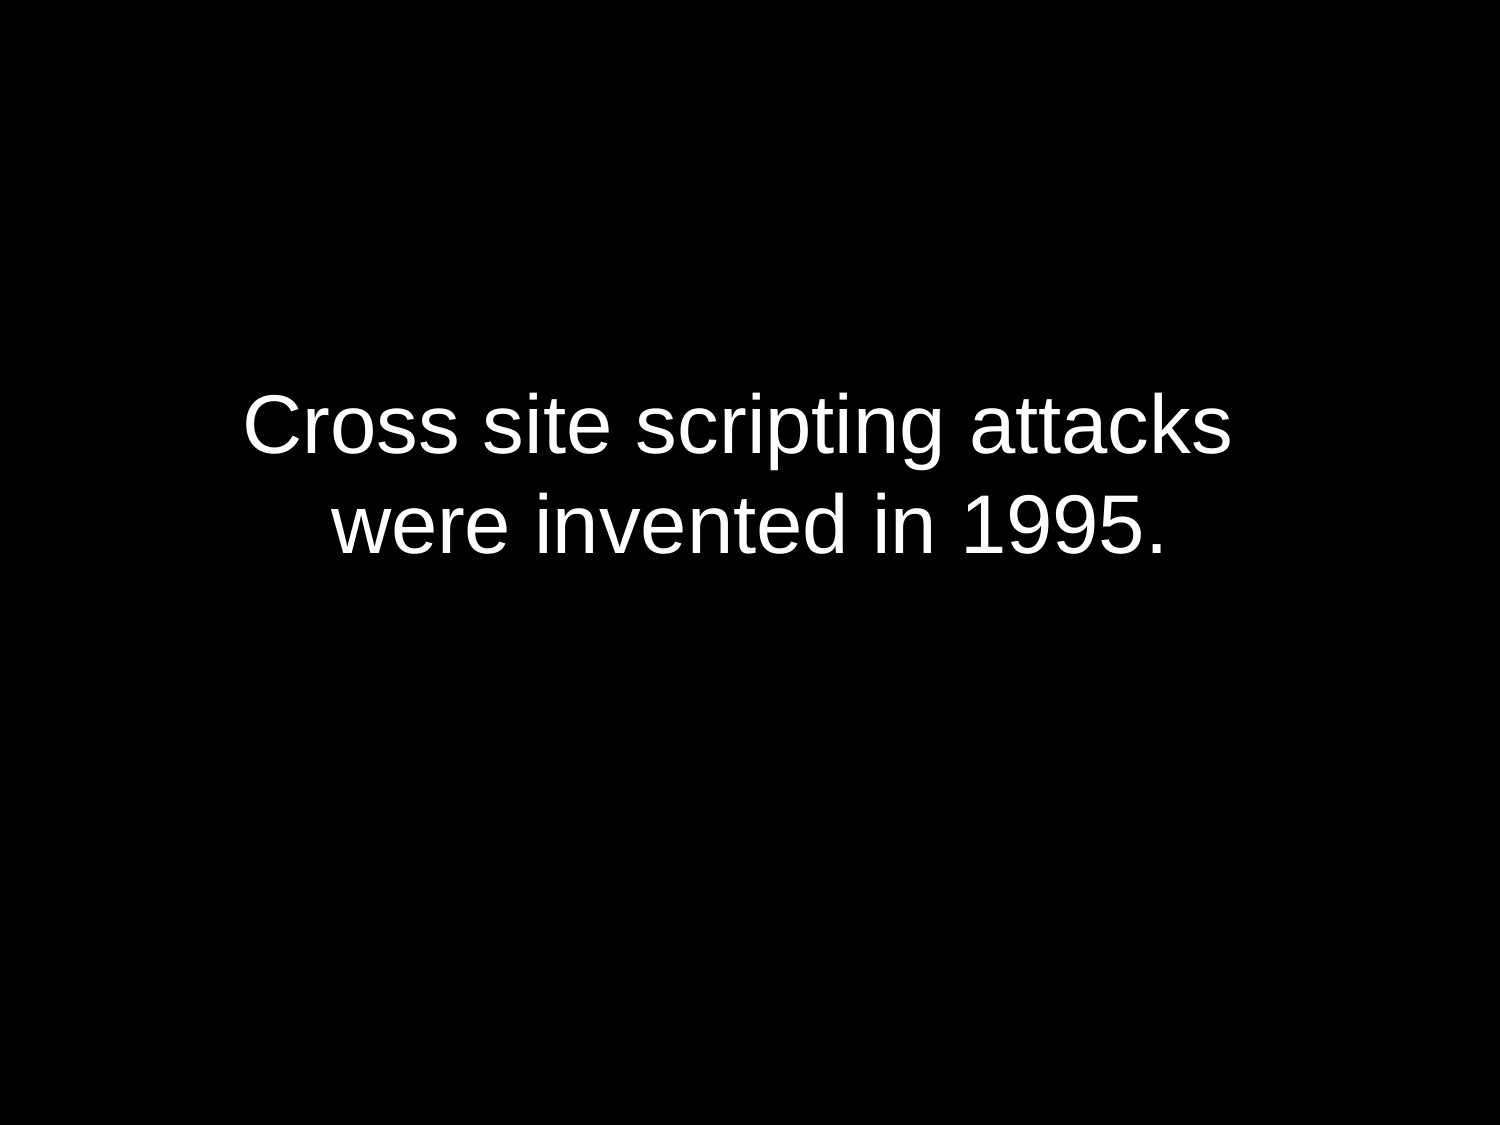

# Cross site scripting attacks were invented in 1995.